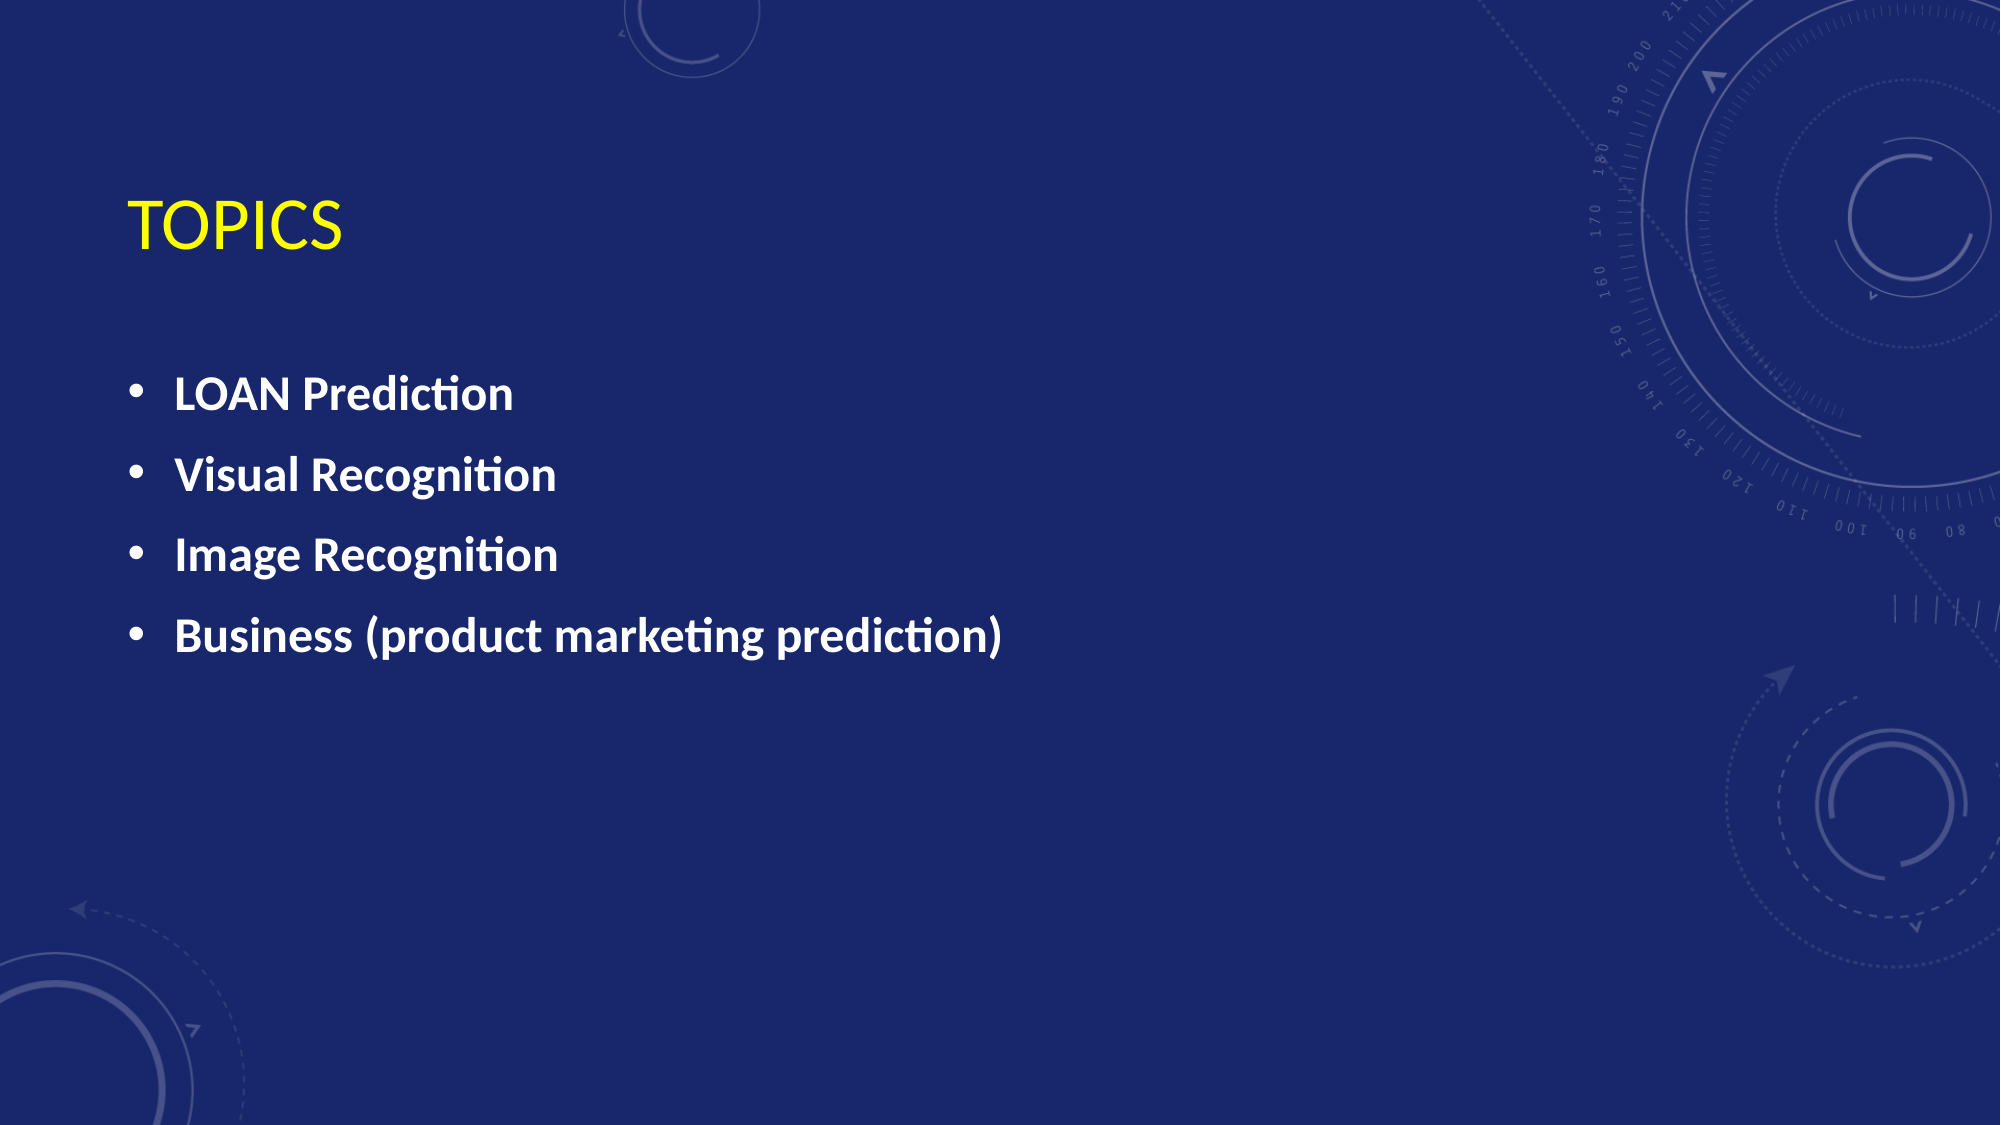

# Topics
LOAN Prediction
Visual Recognition
Image Recognition
Business (product marketing prediction)